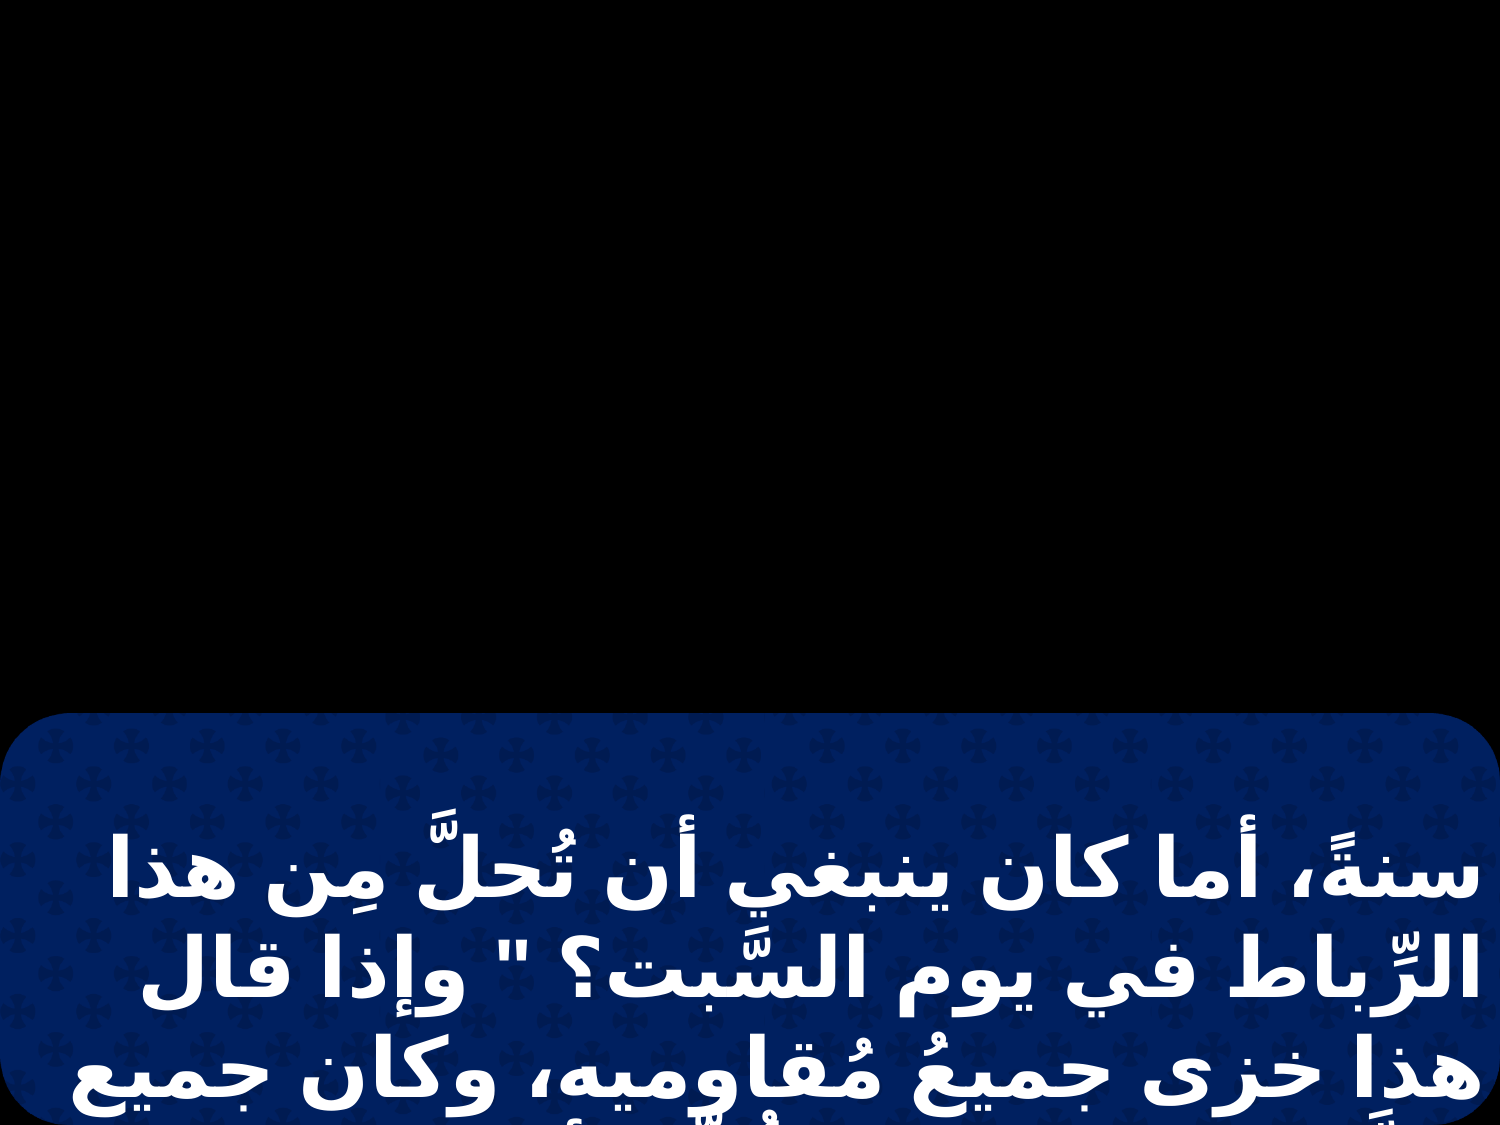

سنةً، أما كان ينبغي أن تُحلَّ مِن هذا الرِّباط في يوم السَّبت؟ " وإذا قال هذا خزى جميعُ مُقاوميه، وكان جميع الشَّعب يفرحون بكُلِّ الأعمال المجيدة التي صدرت منهُ.